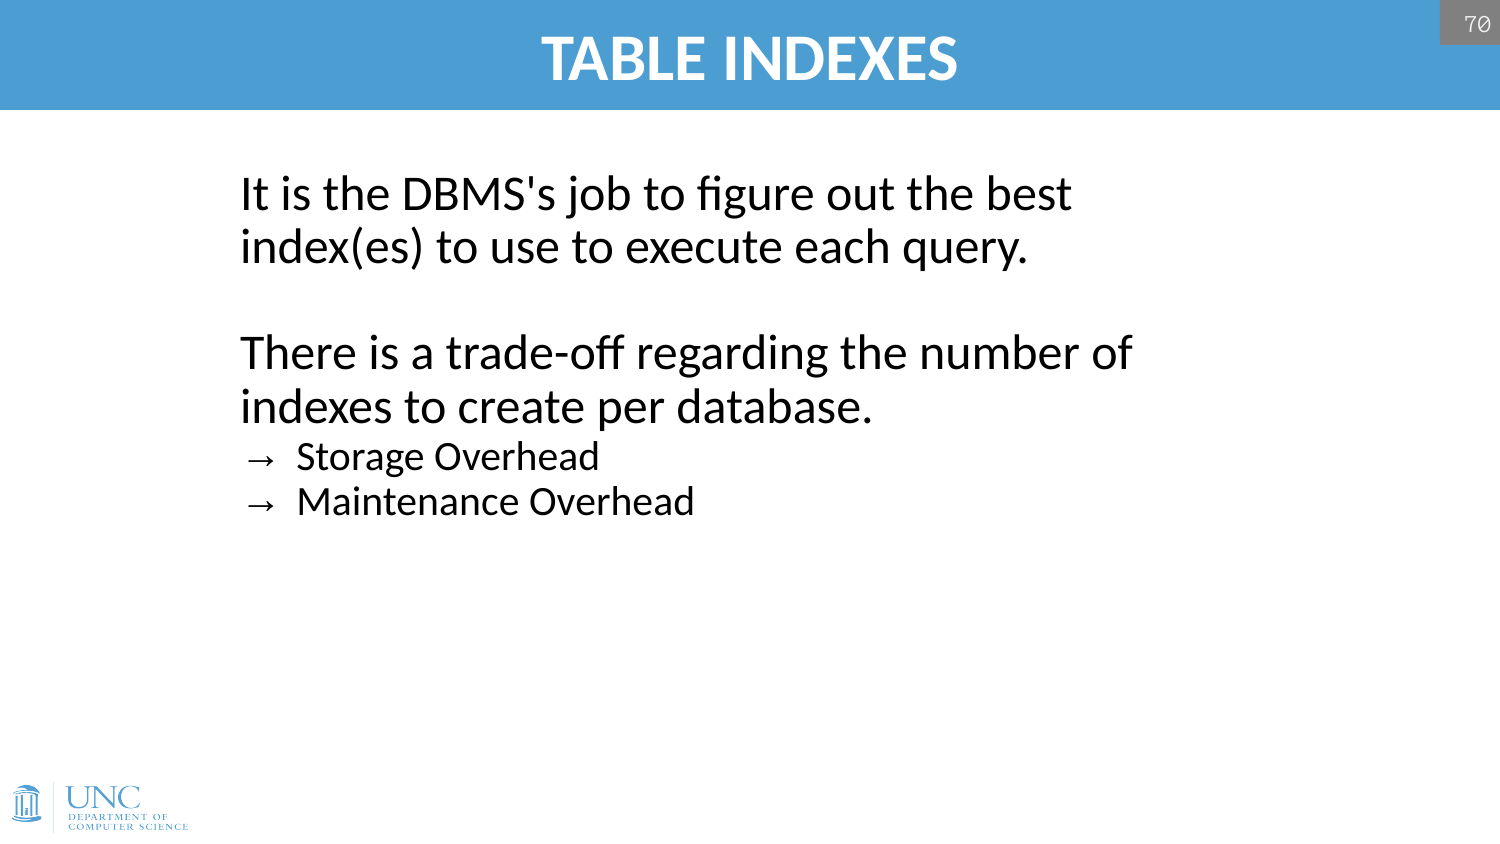

70
# TABLE INDEXES
It is the DBMS's job to figure out the best index(es) to use to execute each query.

There is a trade-off regarding the number of indexes to create per database.
Storage Overhead
Maintenance Overhead